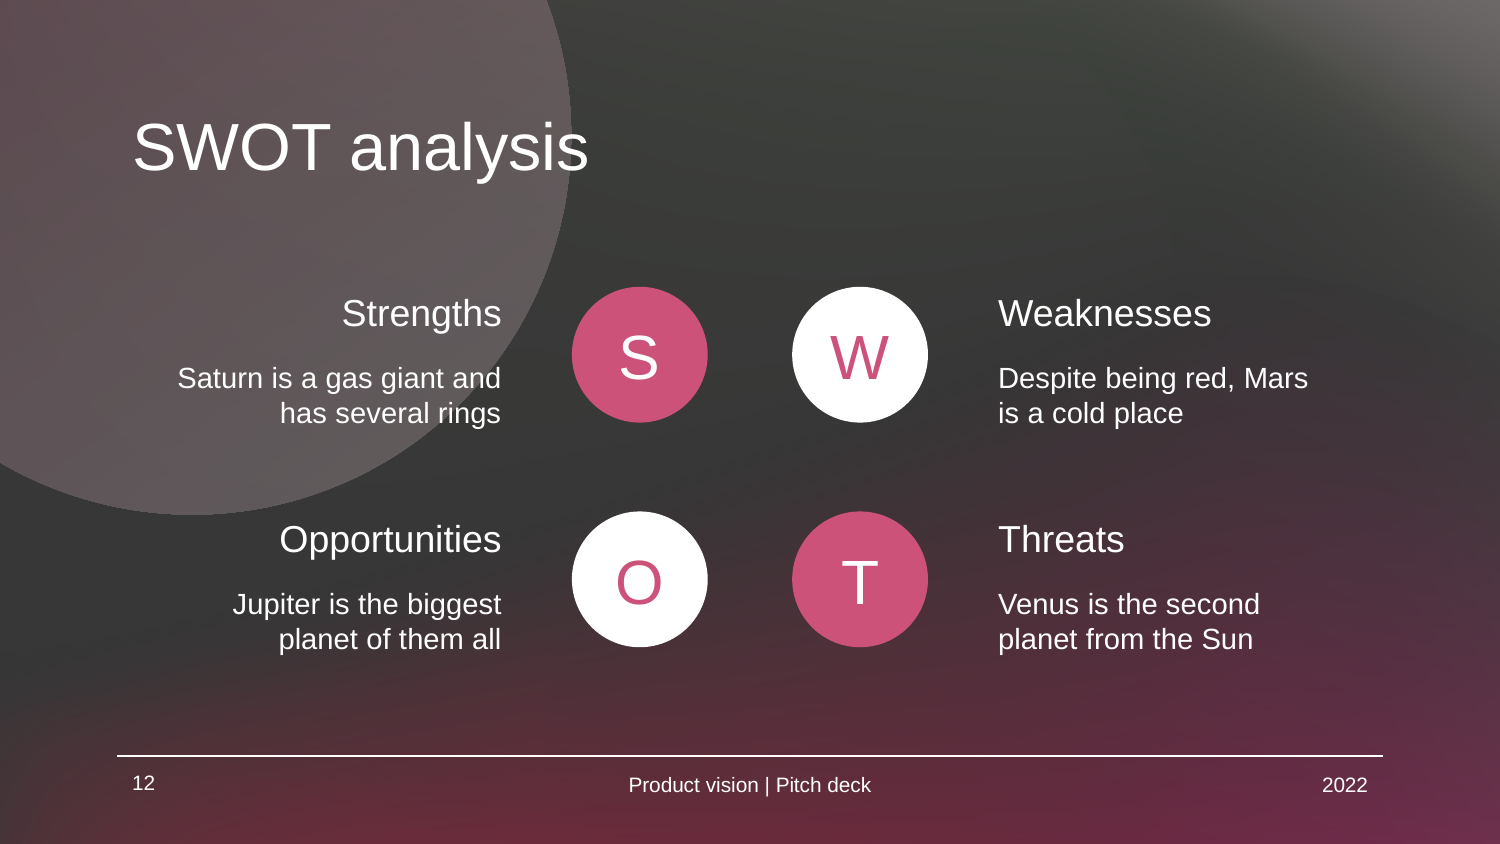

# SWOT analysis
Strengths
Weaknesses
S
W
Saturn is a gas giant and has several rings
Despite being red, Mars is a cold place
Opportunities
Threats
O
T
Jupiter is the biggest planet of them all
Venus is the second planet from the Sun
12
Product vision | Pitch deck
2022